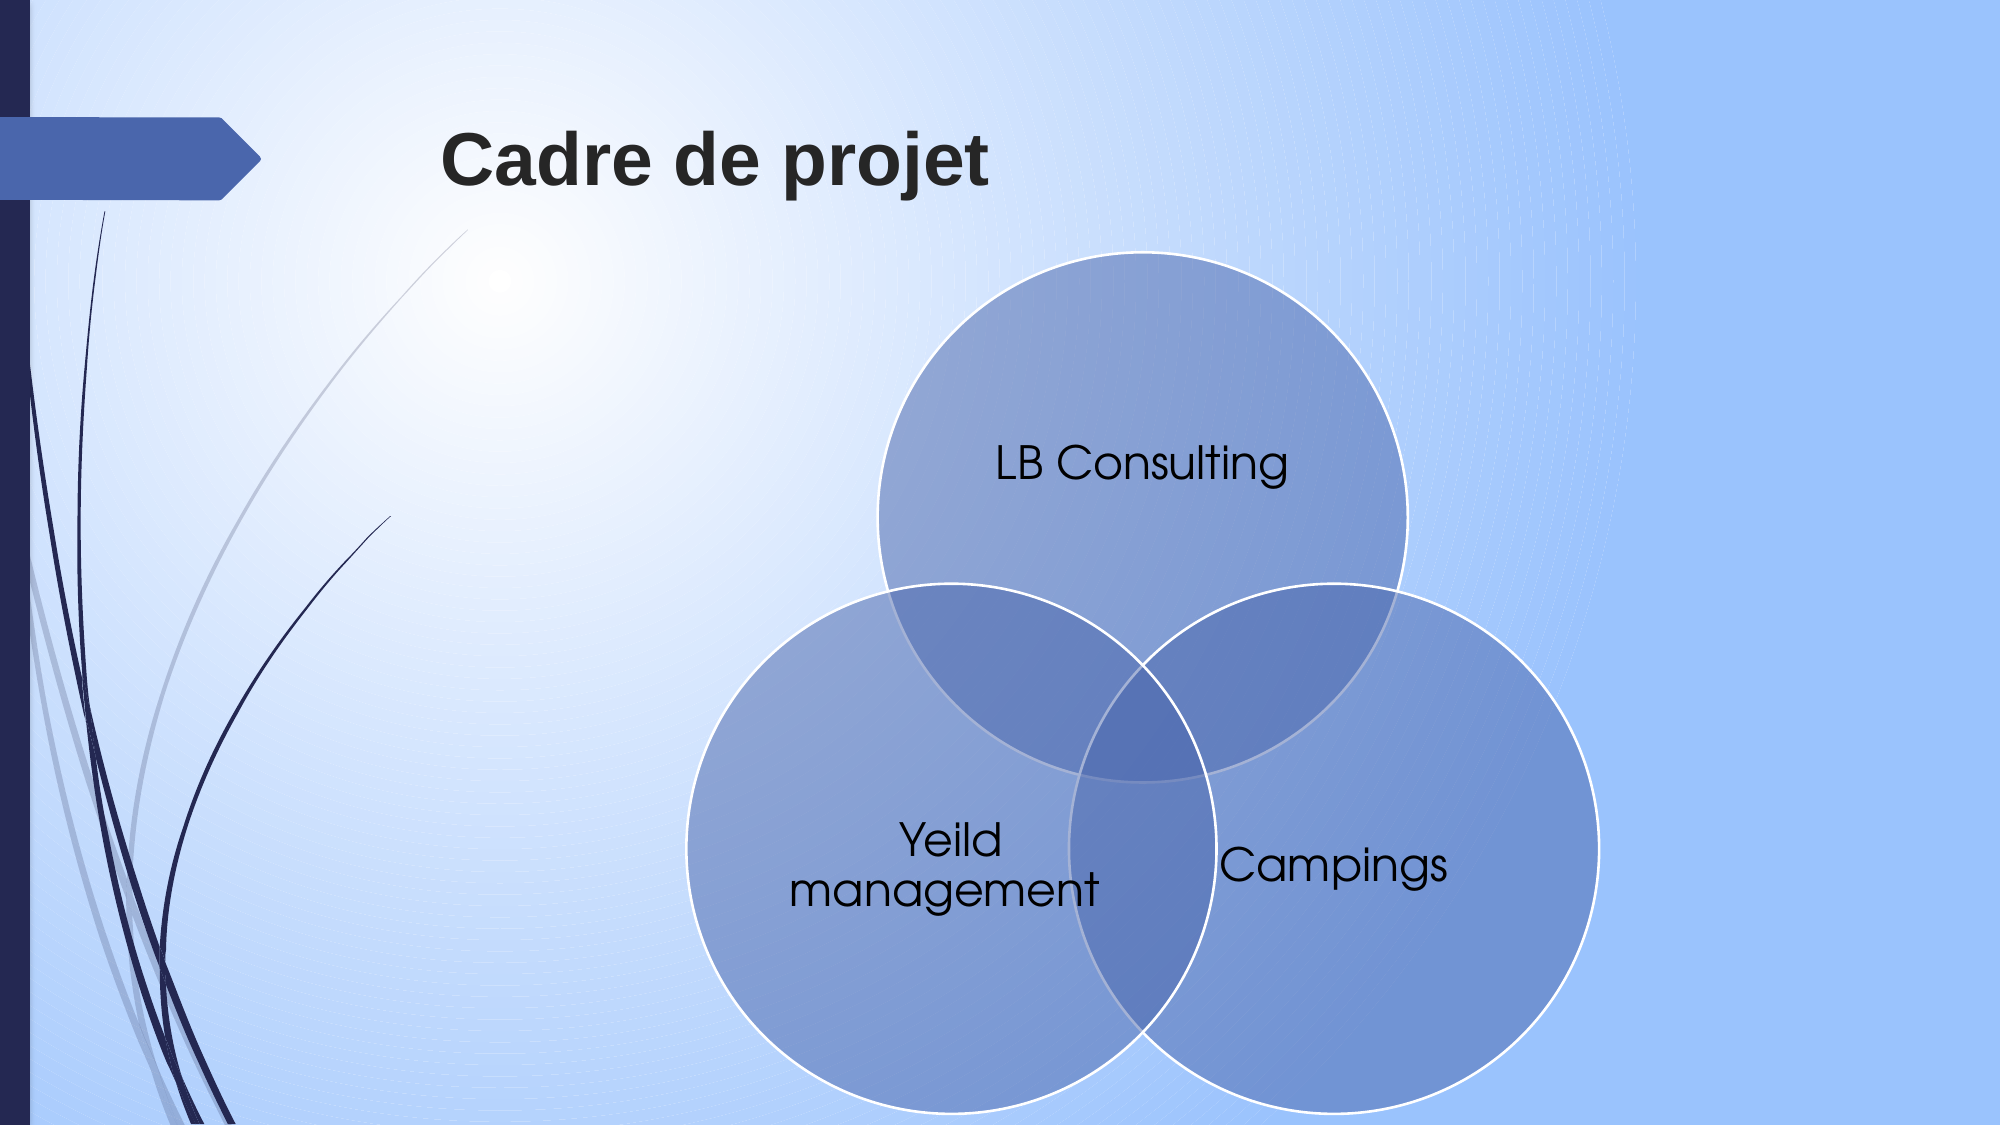

# Cadre de projet
LB Consulting
Campings
Yeild management